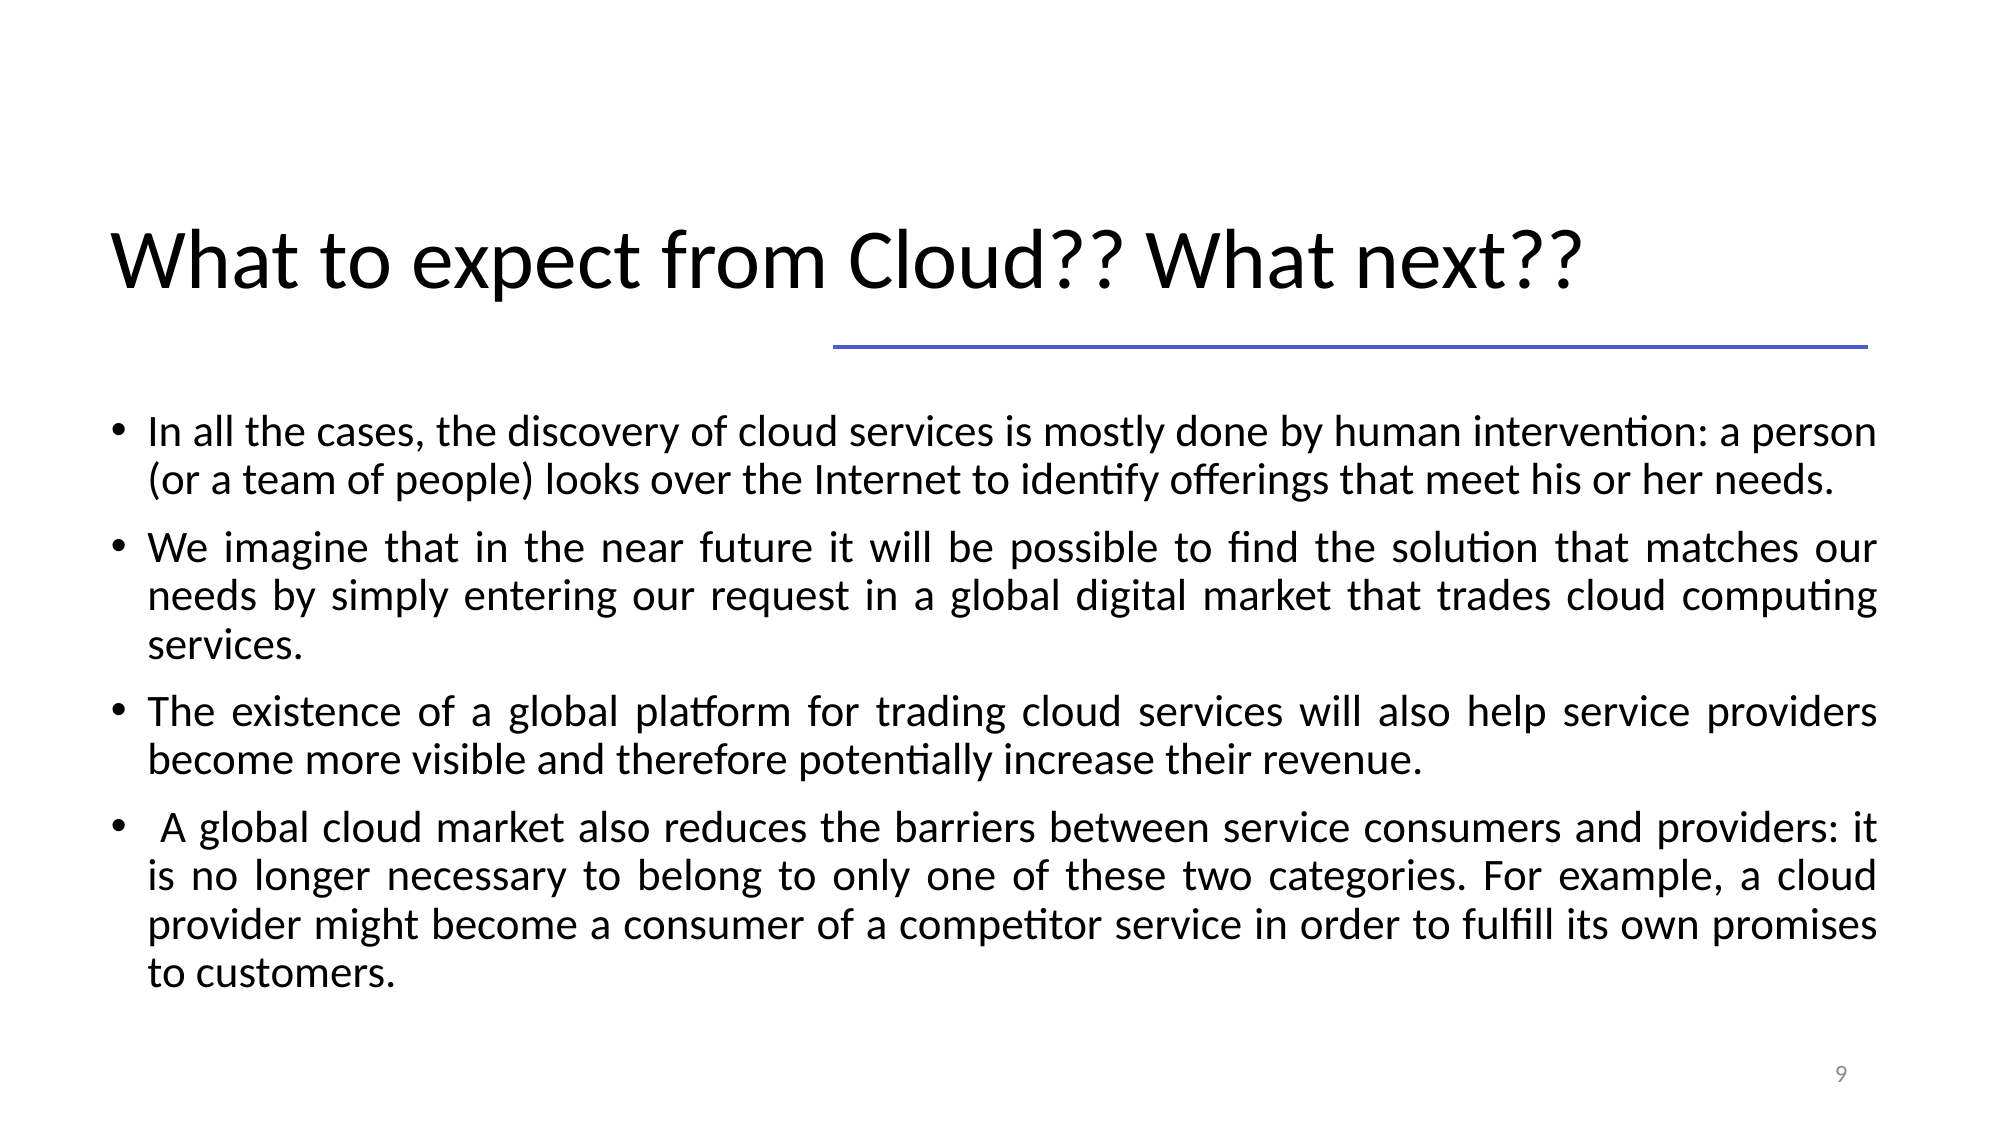

# What to expect from Cloud?? What next??
In all the cases, the discovery of cloud services is mostly done by human intervention: a person (or a team of people) looks over the Internet to identify offerings that meet his or her needs.
We imagine that in the near future it will be possible to find the solution that matches our needs by simply entering our request in a global digital market that trades cloud computing services.
The existence of a global platform for trading cloud services will also help service providers become more visible and therefore potentially increase their revenue.
 A global cloud market also reduces the barriers between service consumers and providers: it is no longer necessary to belong to only one of these two categories. For example, a cloud provider might become a consumer of a competitor service in order to fulfill its own promises to customers.
9